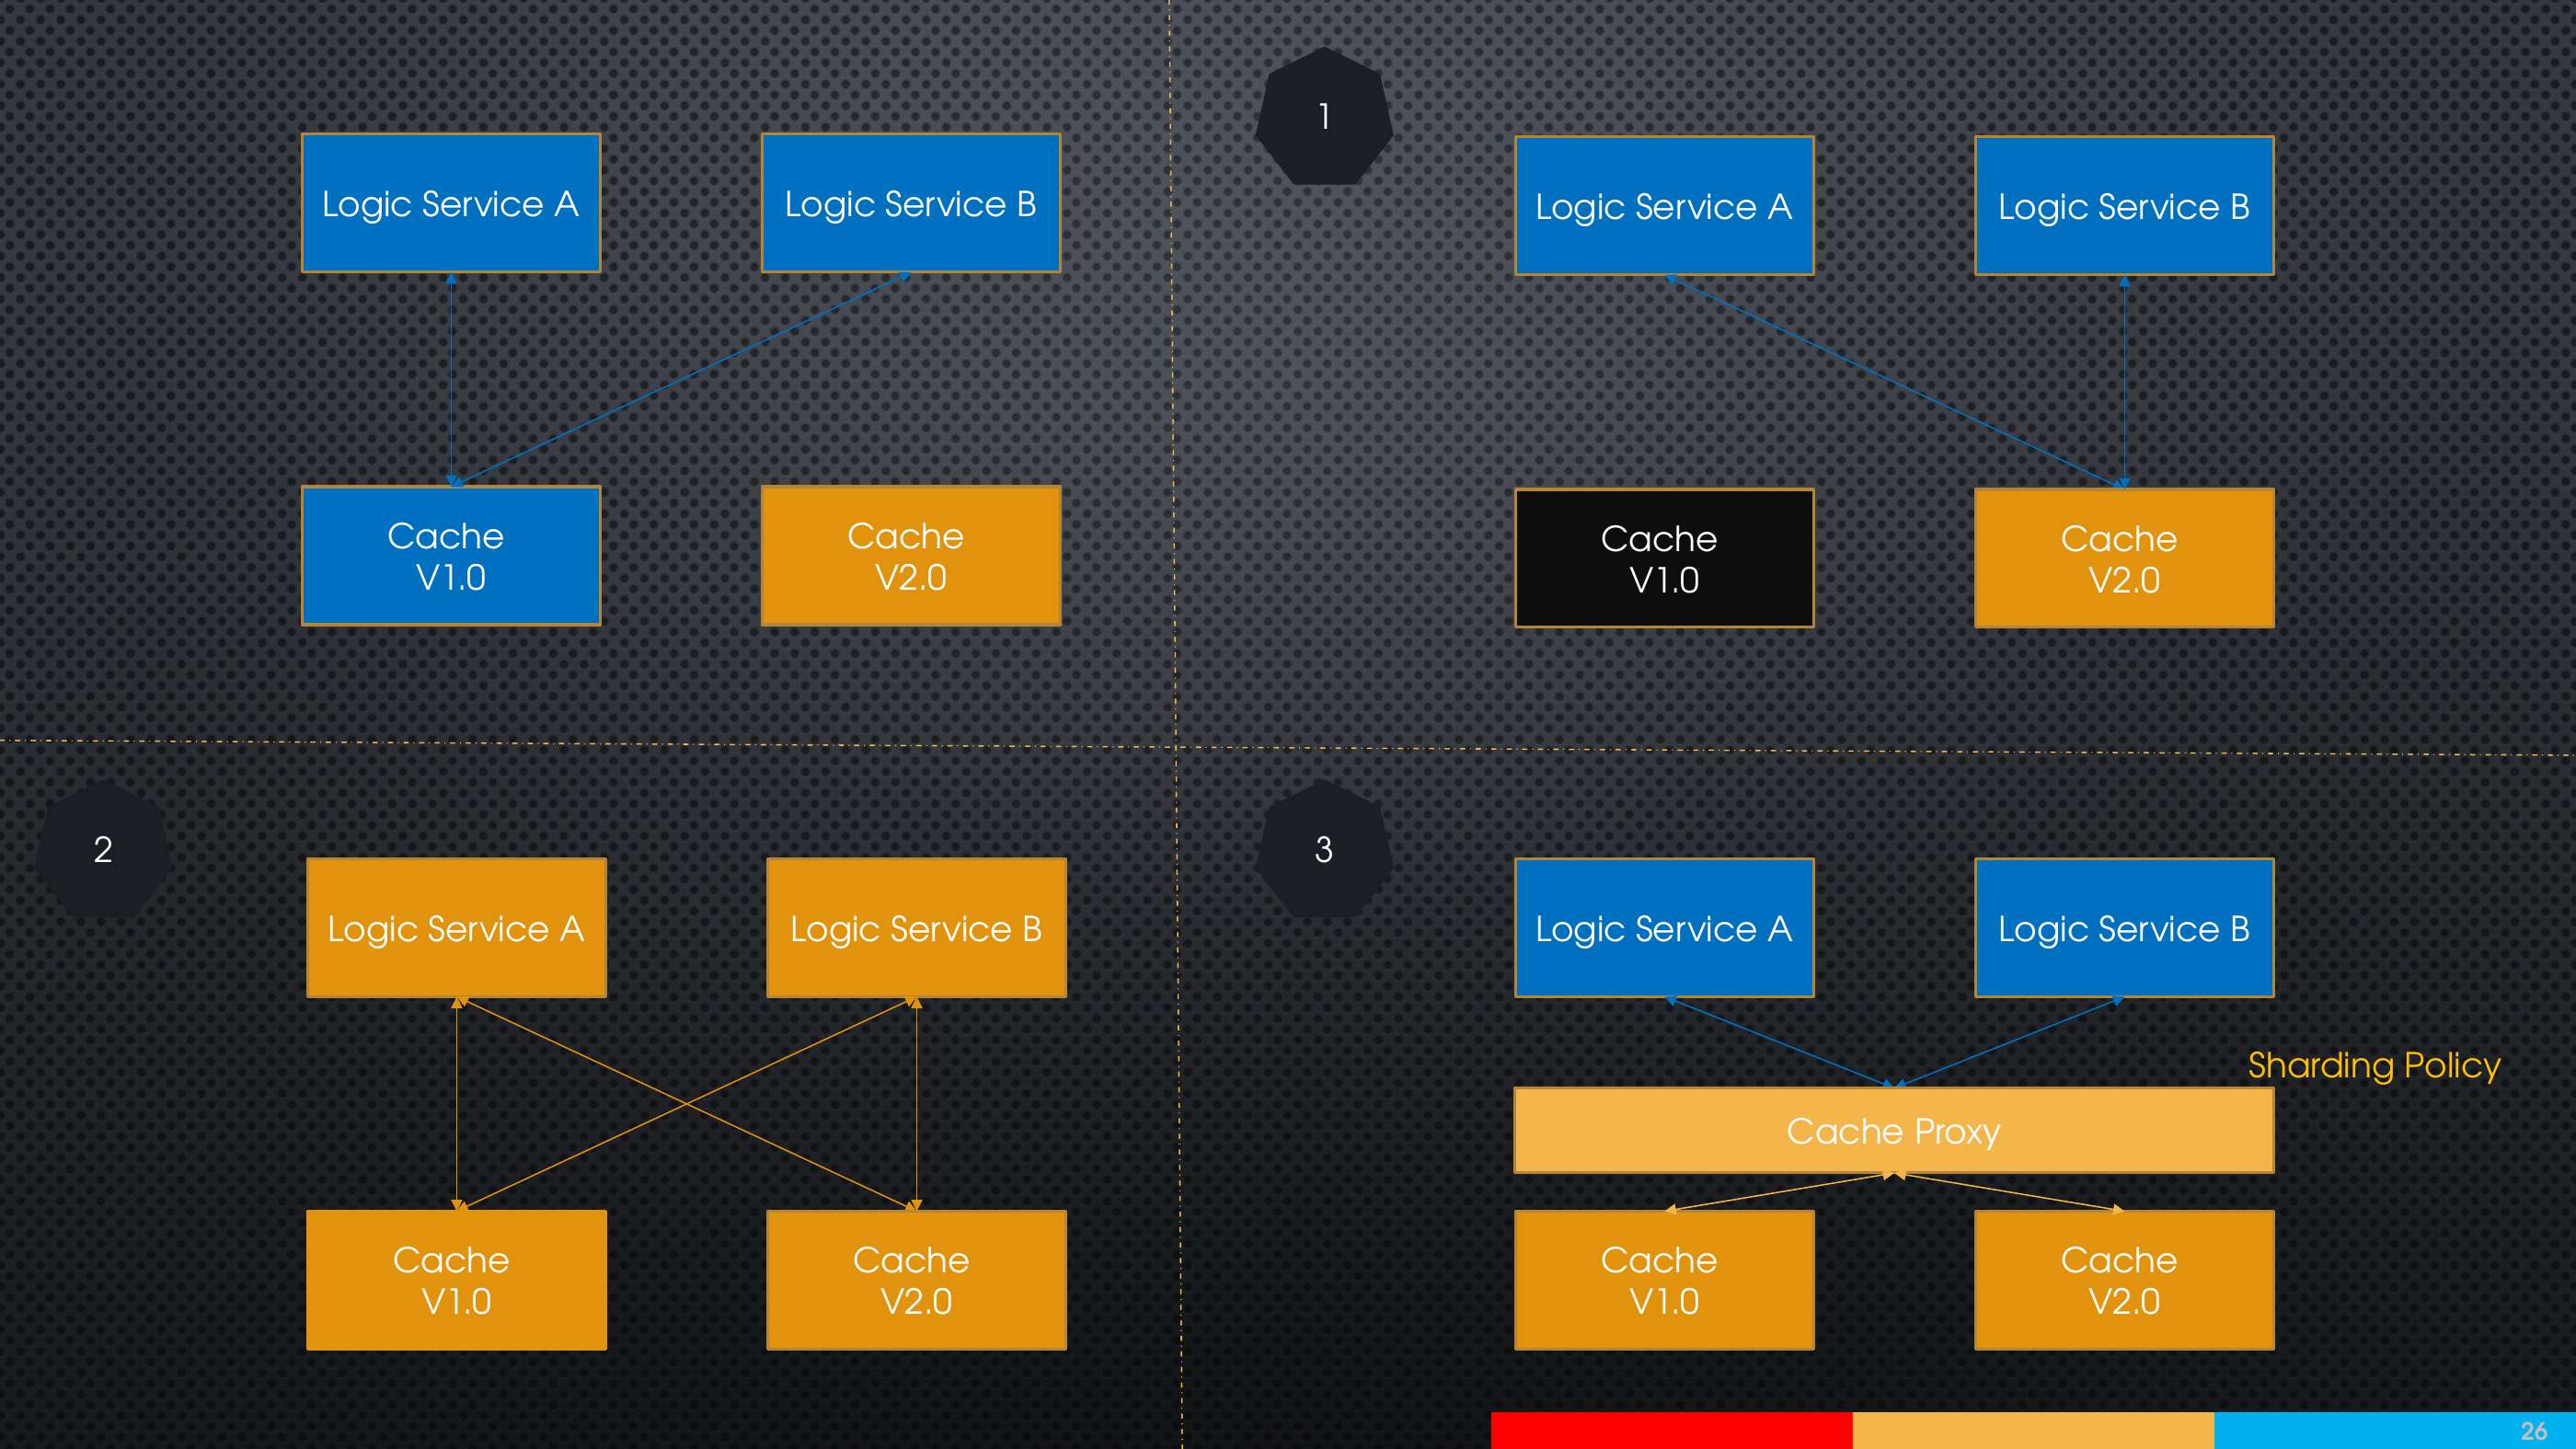

1
Logic Service A
Logic Service B
Cache
V1.0
Cache
V2.0
Logic Service A
Logic Service B
Cache
V1.0
Cache
V2.0
2
Logic Service A
Logic Service B
Cache
V1.0
Cache
V2.0
3
Logic Service A
Logic Service B
Cache Proxy
Cache
V1.0
Cache
V2.0
Sharding Policy